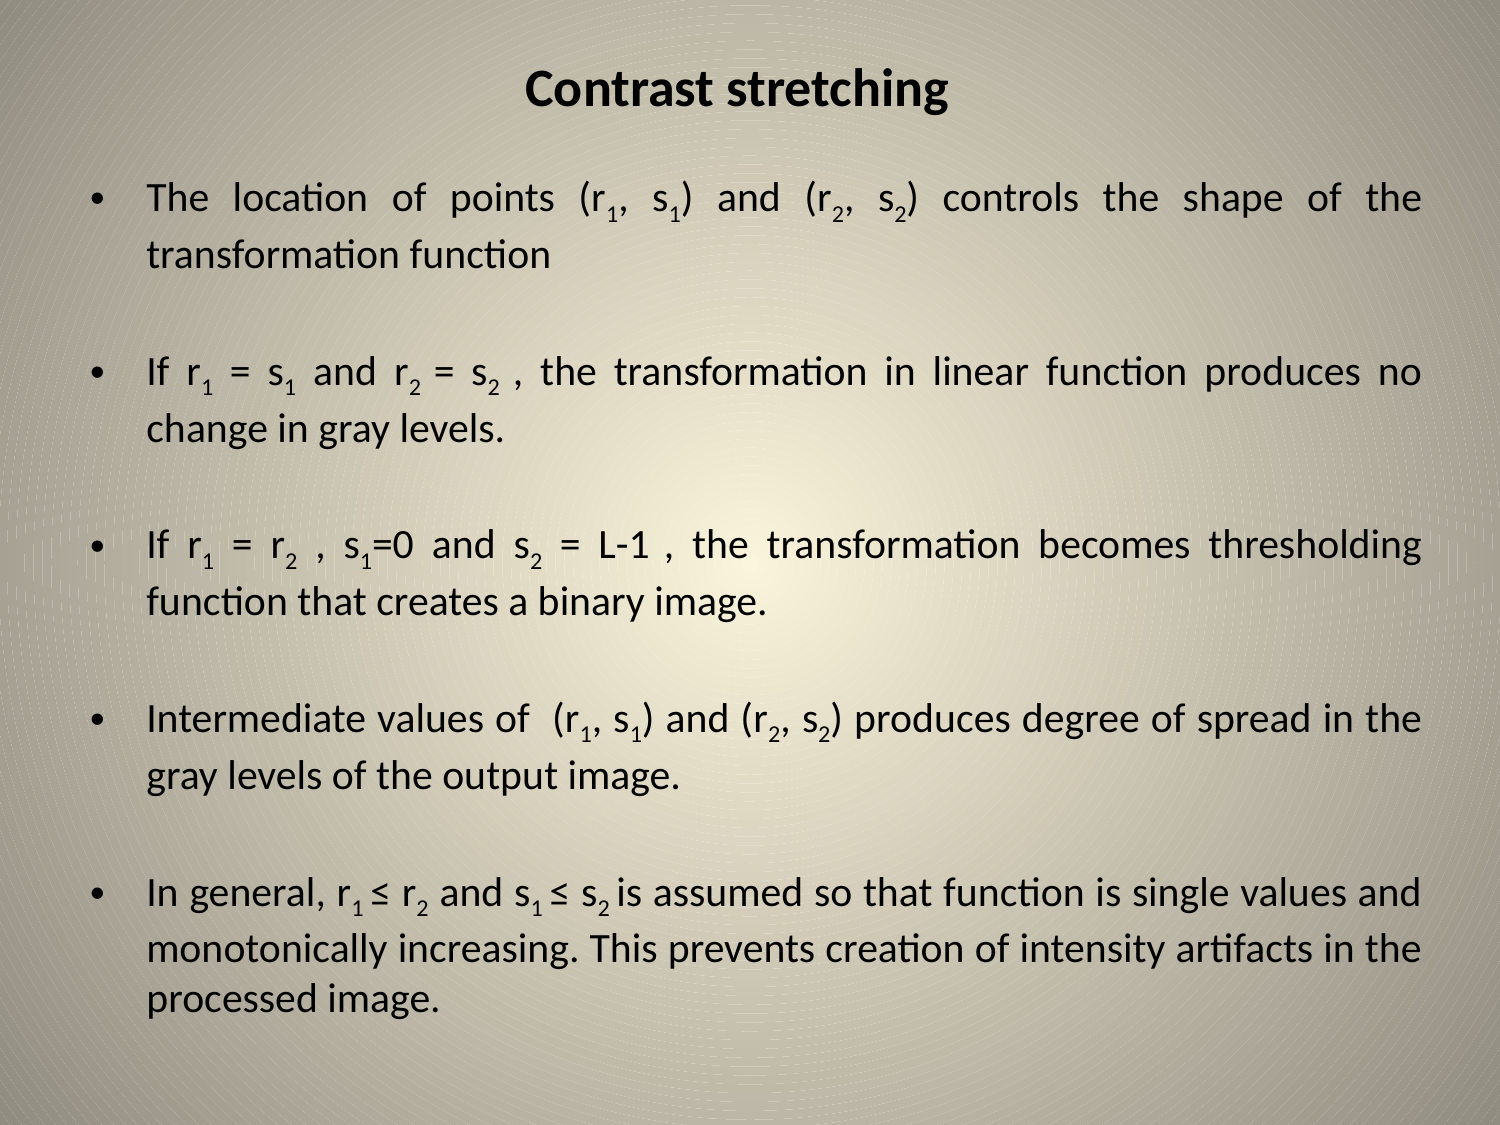

# Contrast stretching
The location of points (r1, s1) and (r2, s2) controls the shape of the transformation function

If r1 = s1 and r2 = s2 , the transformation in linear function produces no change in gray levels.

If r1 = r2 , s1=0 and s2 = L-1 , the transformation becomes thresholding function that creates a binary image.

Intermediate values of  (r1, s1) and (r2, s2) produces degree of spread in the gray levels of the output image.

In general, r1 ≤ r2 and s1 ≤ s2 is assumed so that function is single values and monotonically increasing. This prevents creation of intensity artifacts in the processed image.